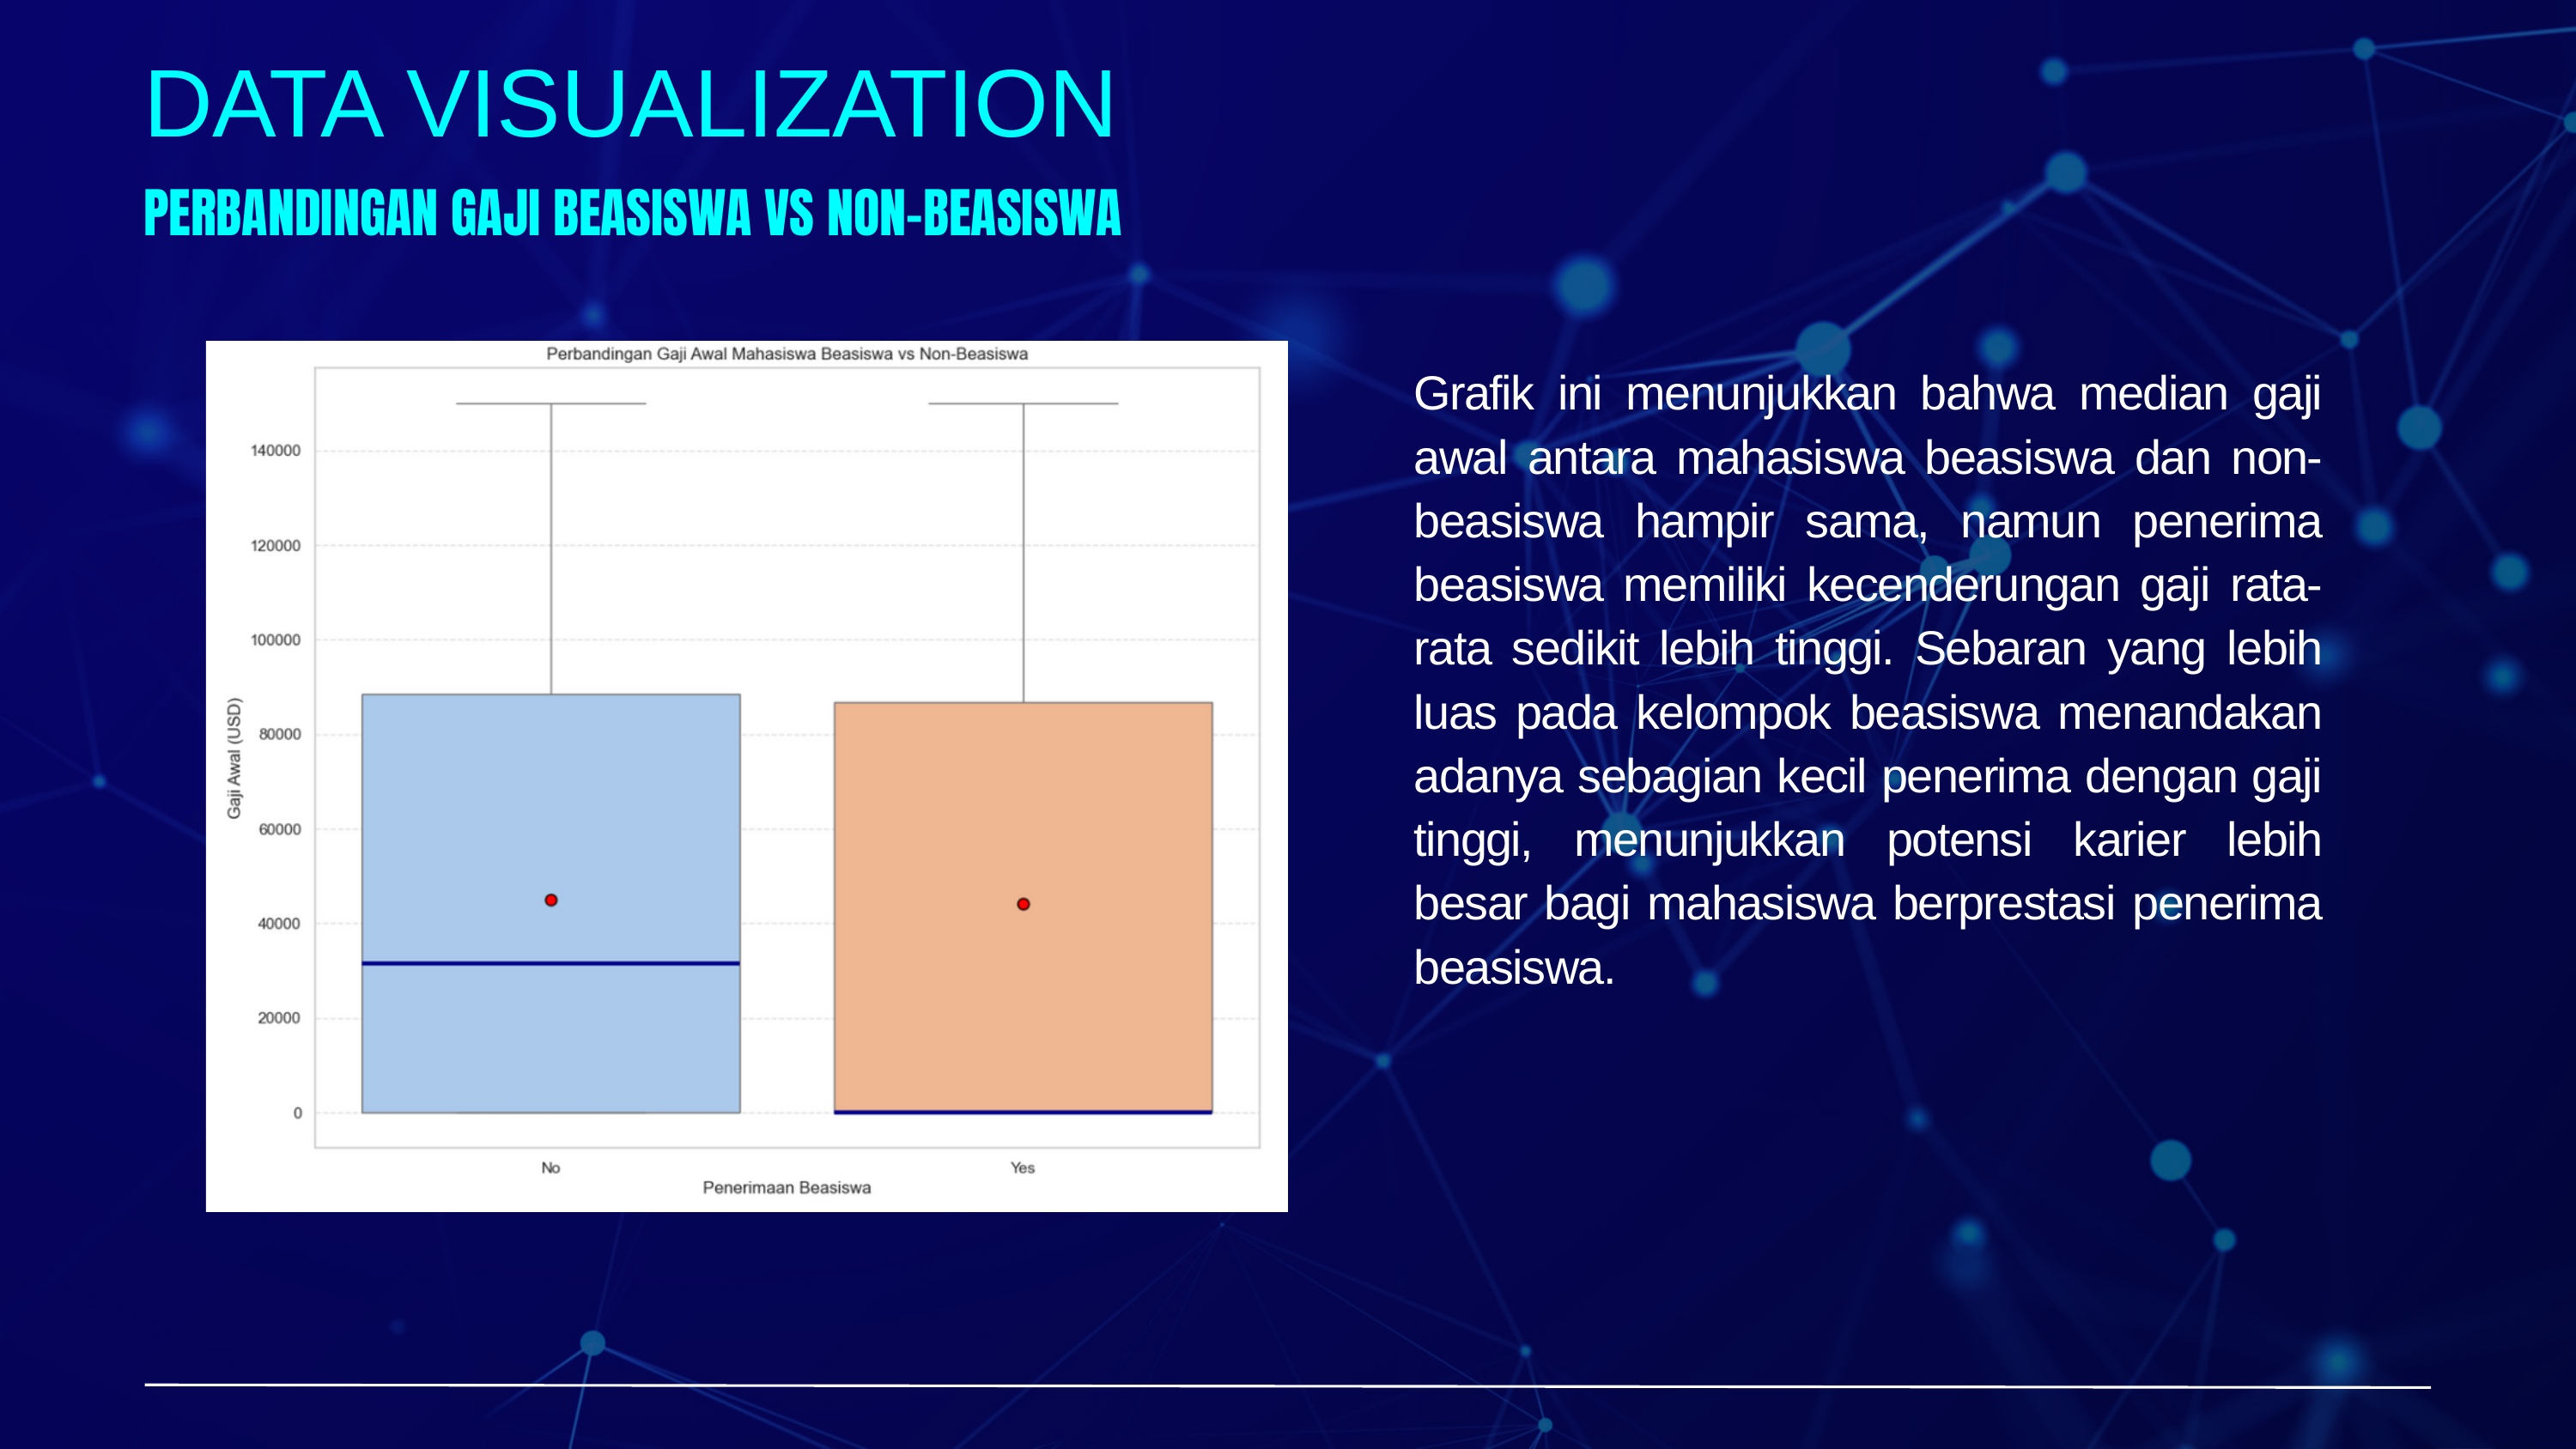

DATA VISUALIZATION
PERBANDINGAN GAJI BEASISWA VS NON-BEASISWA

Grafik ini menunjukkan bahwa median gaji awal antara mahasiswa beasiswa dan non-beasiswa hampir sama, namun penerima beasiswa memiliki kecenderungan gaji rata-rata sedikit lebih tinggi. Sebaran yang lebih luas pada kelompok beasiswa menandakan adanya sebagian kecil penerima dengan gaji tinggi, menunjukkan potensi karier lebih besar bagi mahasiswa berprestasi penerima beasiswa.